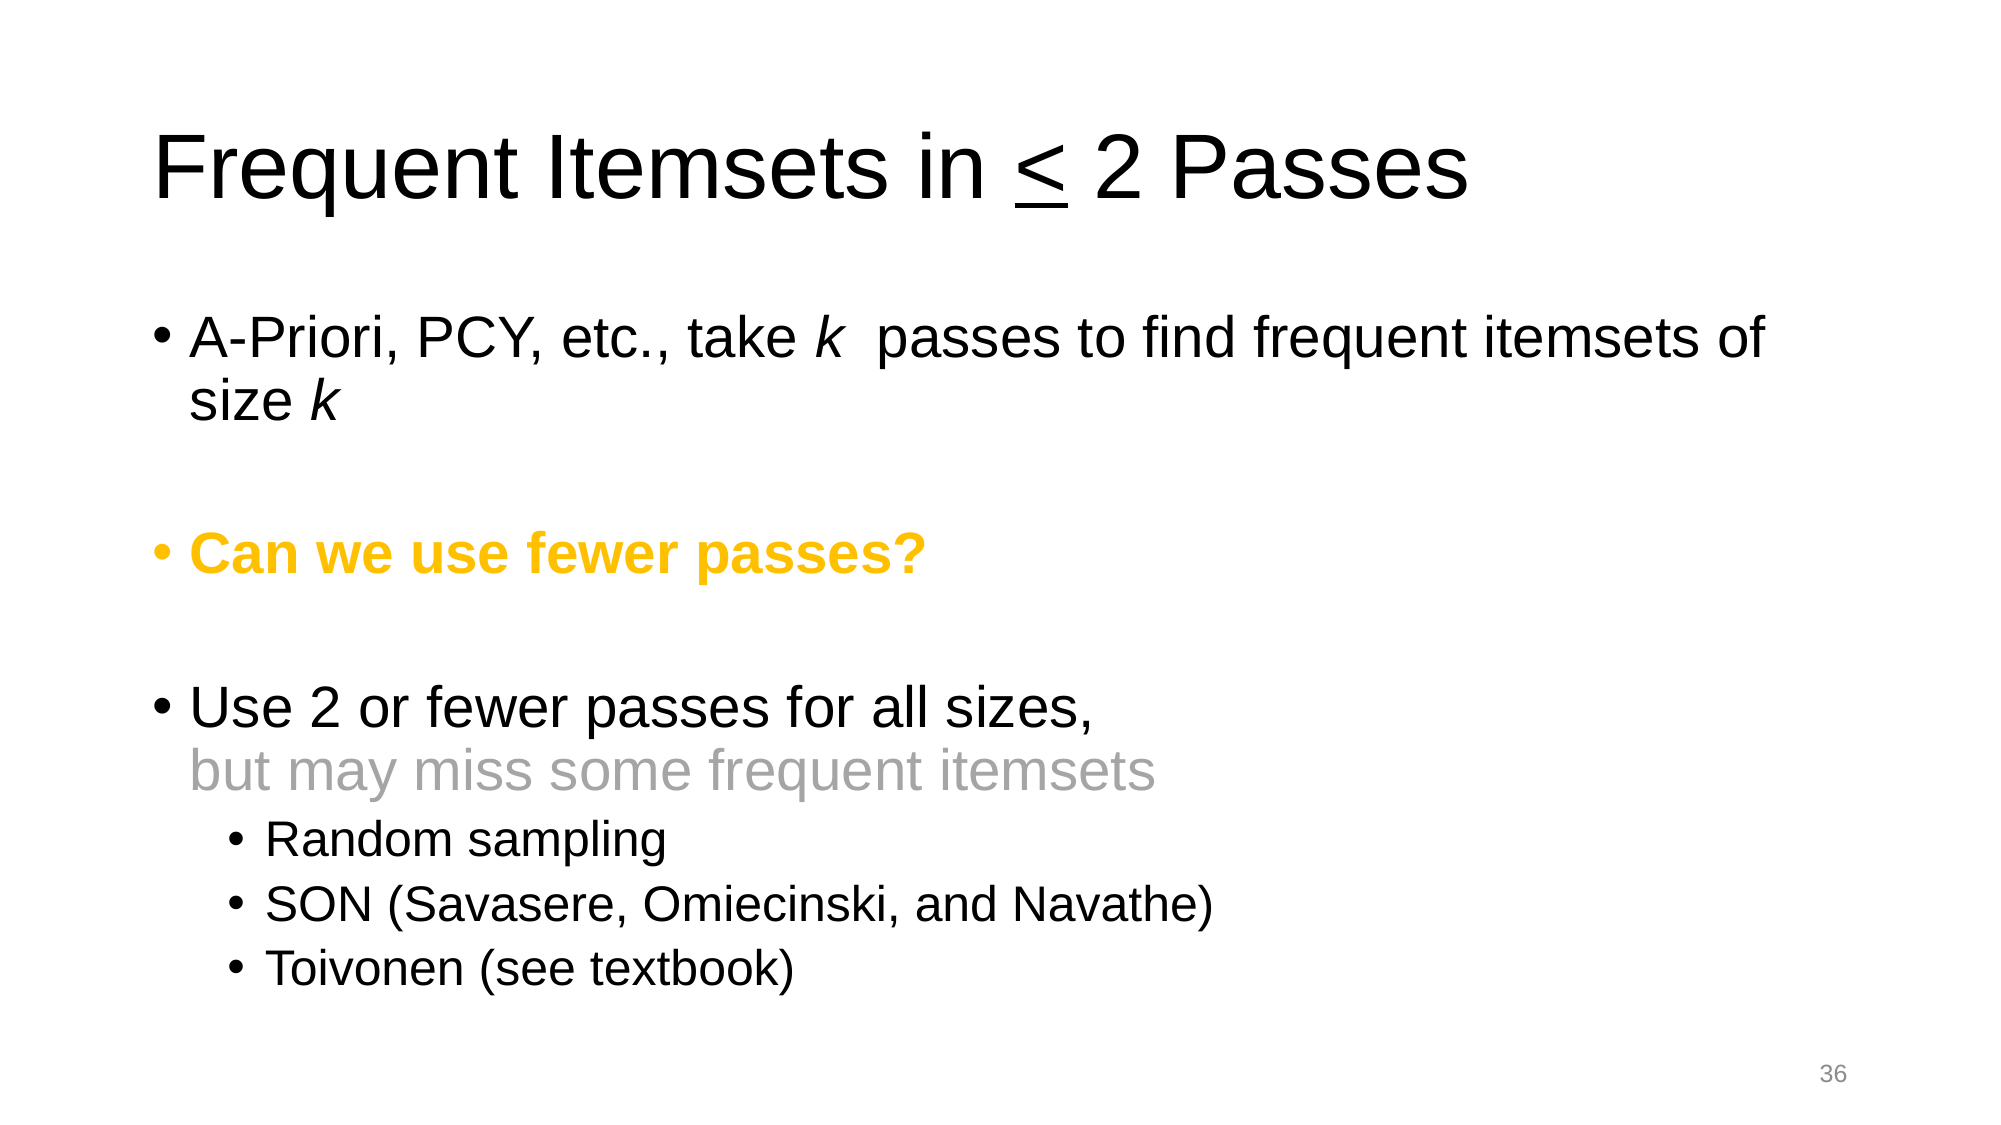

# Frequent Itemsets in < 2 Passes
A-Priori, PCY, etc., take k  passes to find frequent itemsets of size k

Can we use fewer passes?

Use 2 or fewer passes for all sizes,
but may miss some frequent itemsets
Random sampling
SON (Savasere, Omiecinski, and Navathe)
Toivonen (see textbook)
36